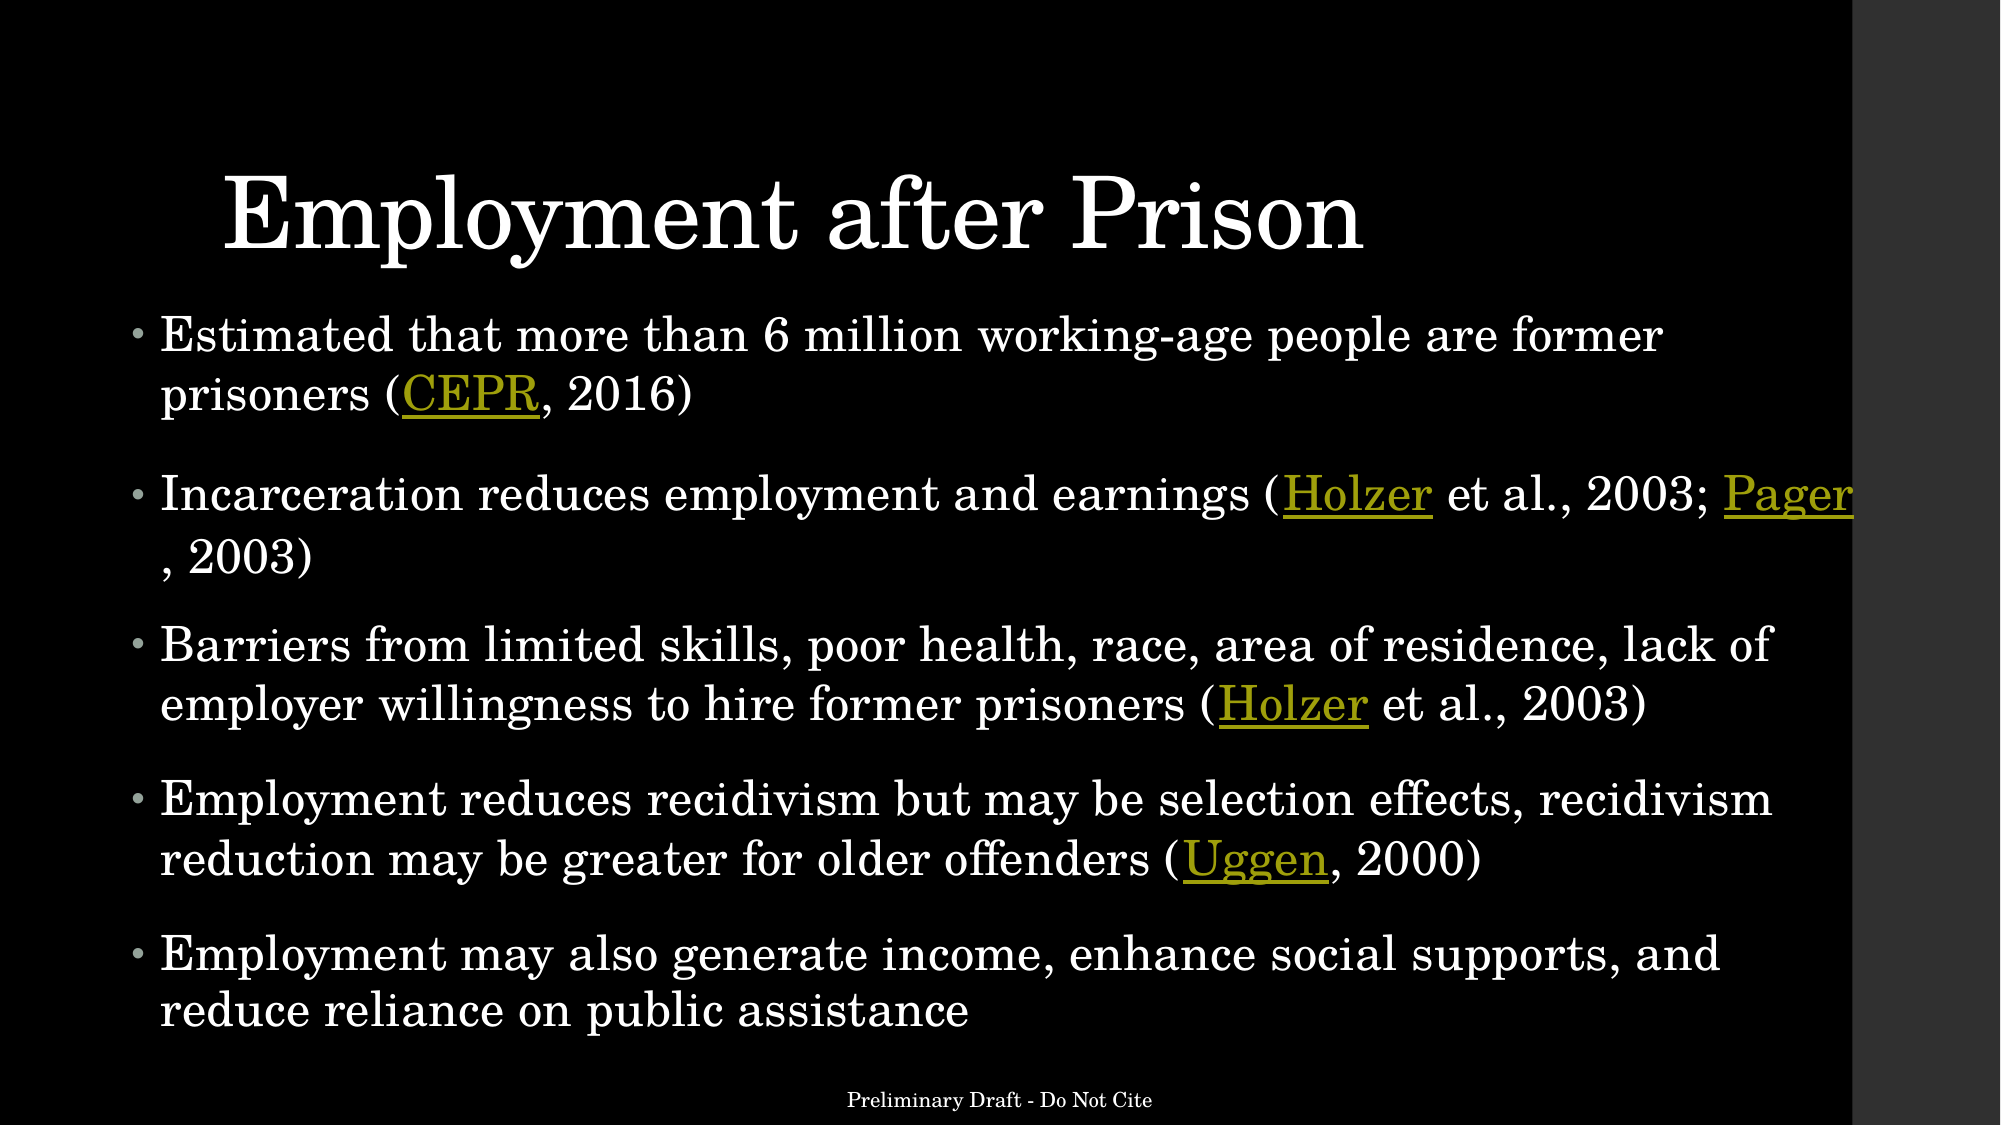

# Employment after Prison
Estimated that more than 6 million working-age people are former prisoners (CEPR, 2016)
Incarceration reduces employment and earnings (Holzer et al., 2003; Pager, 2003)
Barriers from limited skills, poor health, race, area of residence, lack of employer willingness to hire former prisoners (Holzer et al., 2003)
Employment reduces recidivism but may be selection effects, recidivism reduction may be greater for older offenders (Uggen, 2000)
Employment may also generate income, enhance social supports, and reduce reliance on public assistance
Preliminary Draft - Do Not Cite